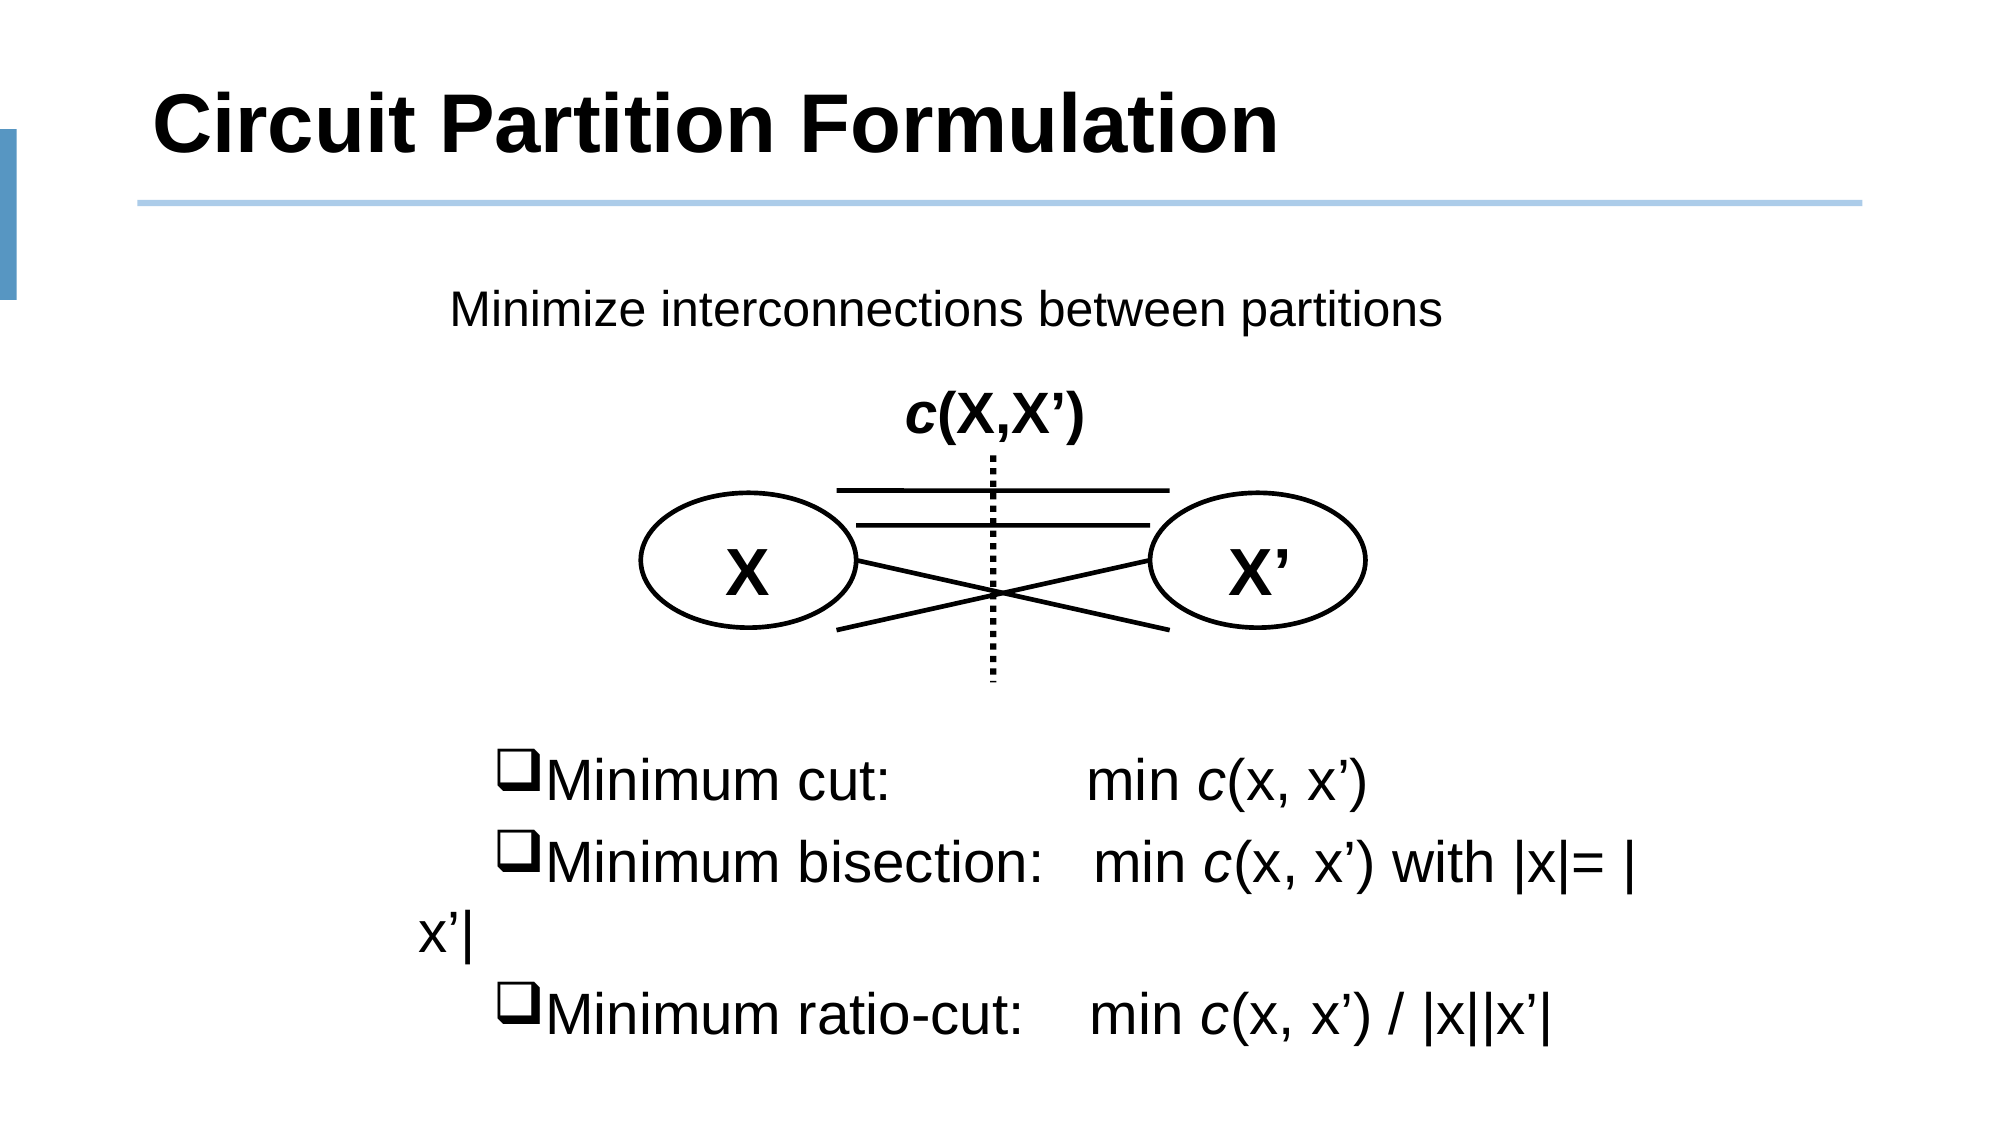

# Circuit Partition Formulation
Minimize interconnections between partitions
c(X,X’)

X
X’

Minimum cut:            min c(x, x’)
Minimum bisection:   min c(x, x’) with |x|= |x’|
Minimum ratio-cut:    min c(x, x’) / |x||x’|